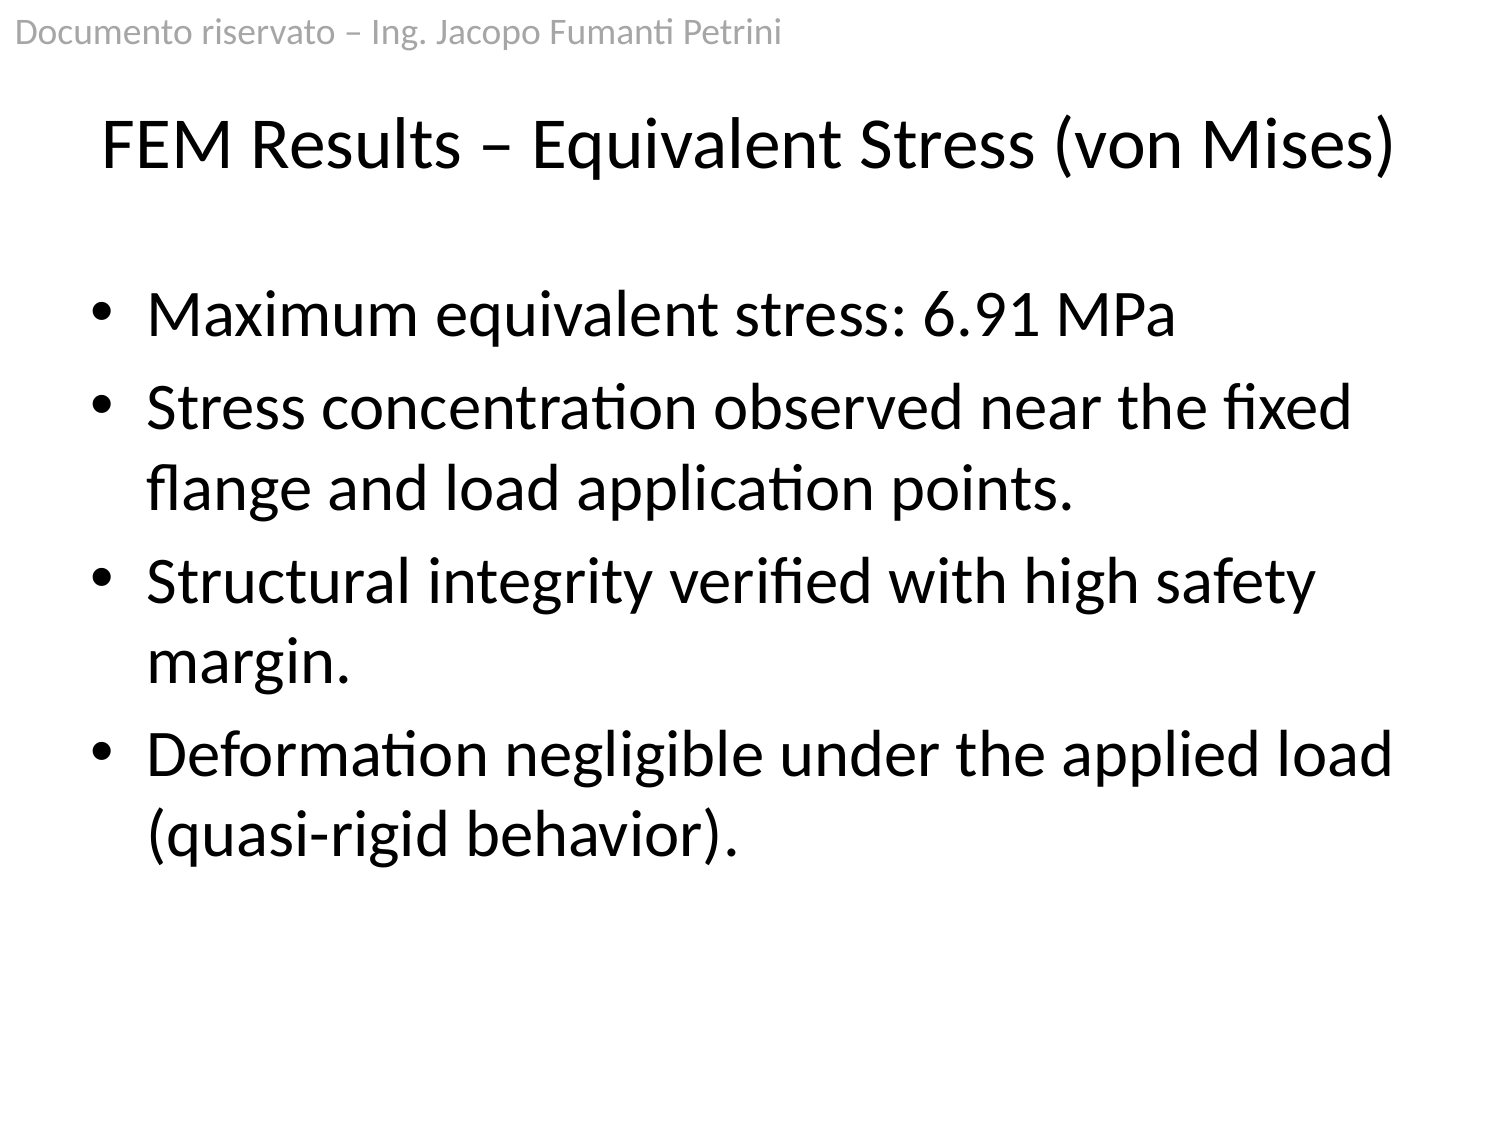

# FEM Results – Equivalent Stress (von Mises)
Maximum equivalent stress: 6.91 MPa
Stress concentration observed near the fixed flange and load application points.
Structural integrity verified with high safety margin.
Deformation negligible under the applied load (quasi-rigid behavior).